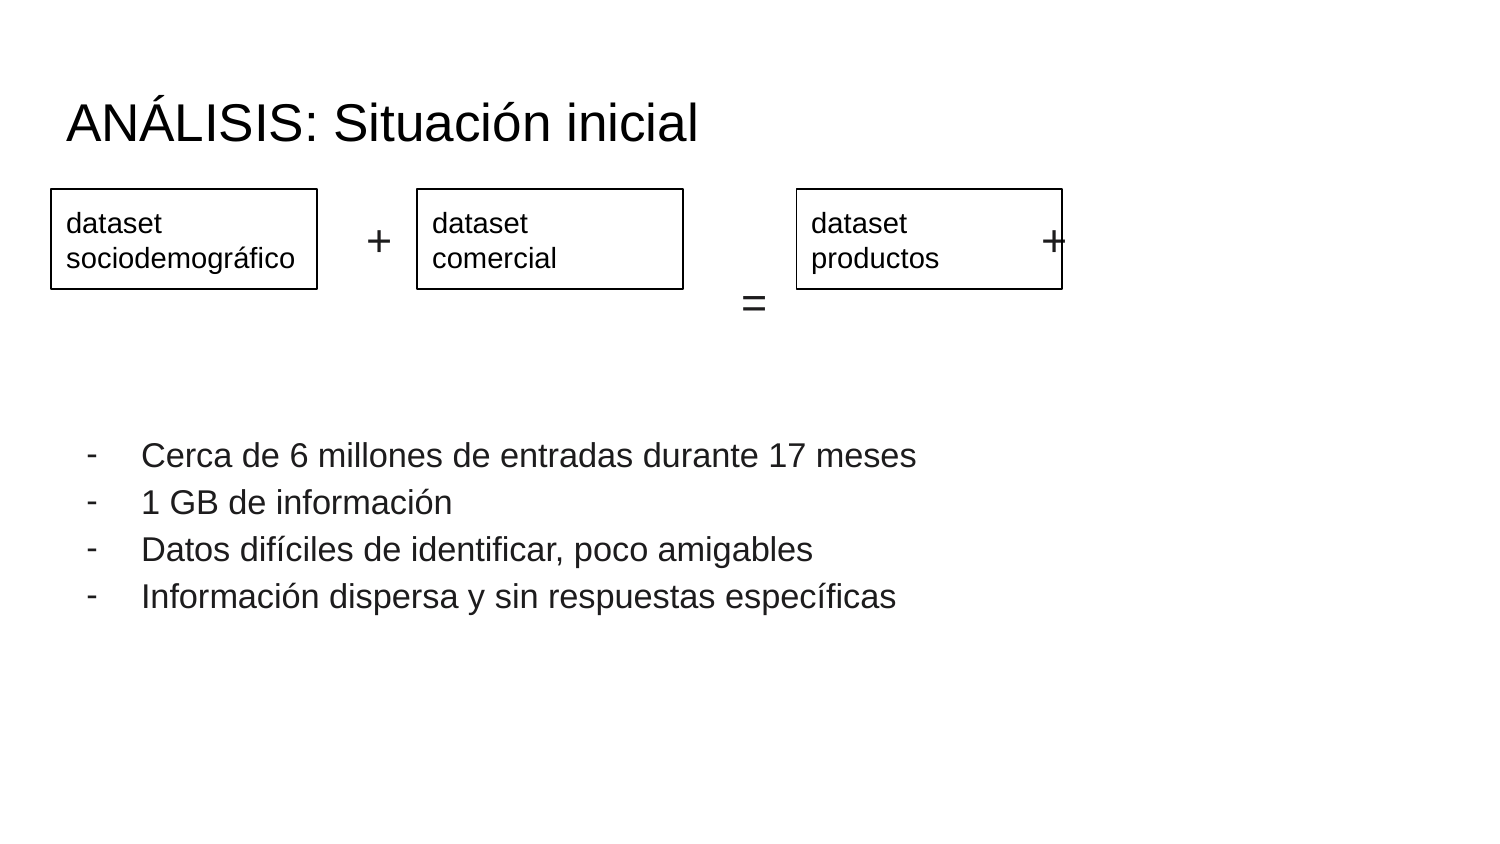

# ANÁLISIS: Situación inicial
+					+					=

Cerca de 6 millones de entradas durante 17 meses
1 GB de información
Datos difíciles de identificar, poco amigables
Información dispersa y sin respuestas específicas

dataset sociodemográfico
dataset
comercial
dataset
productos